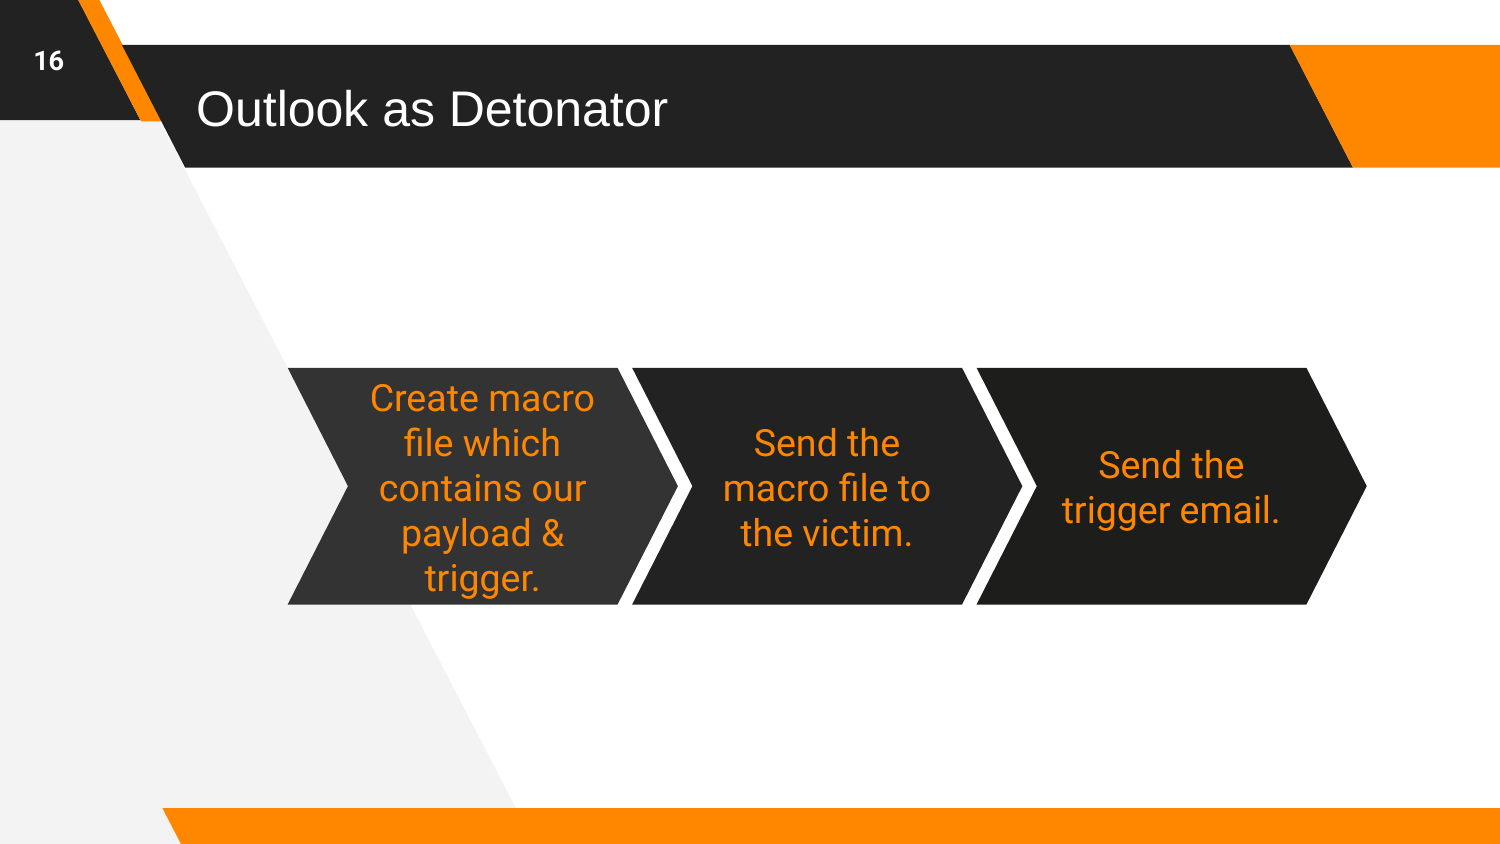

16
# Outlook as Detonator
Create macro file which contains our payload & trigger.
Send the macro file to the victim.
Send the trigger email.